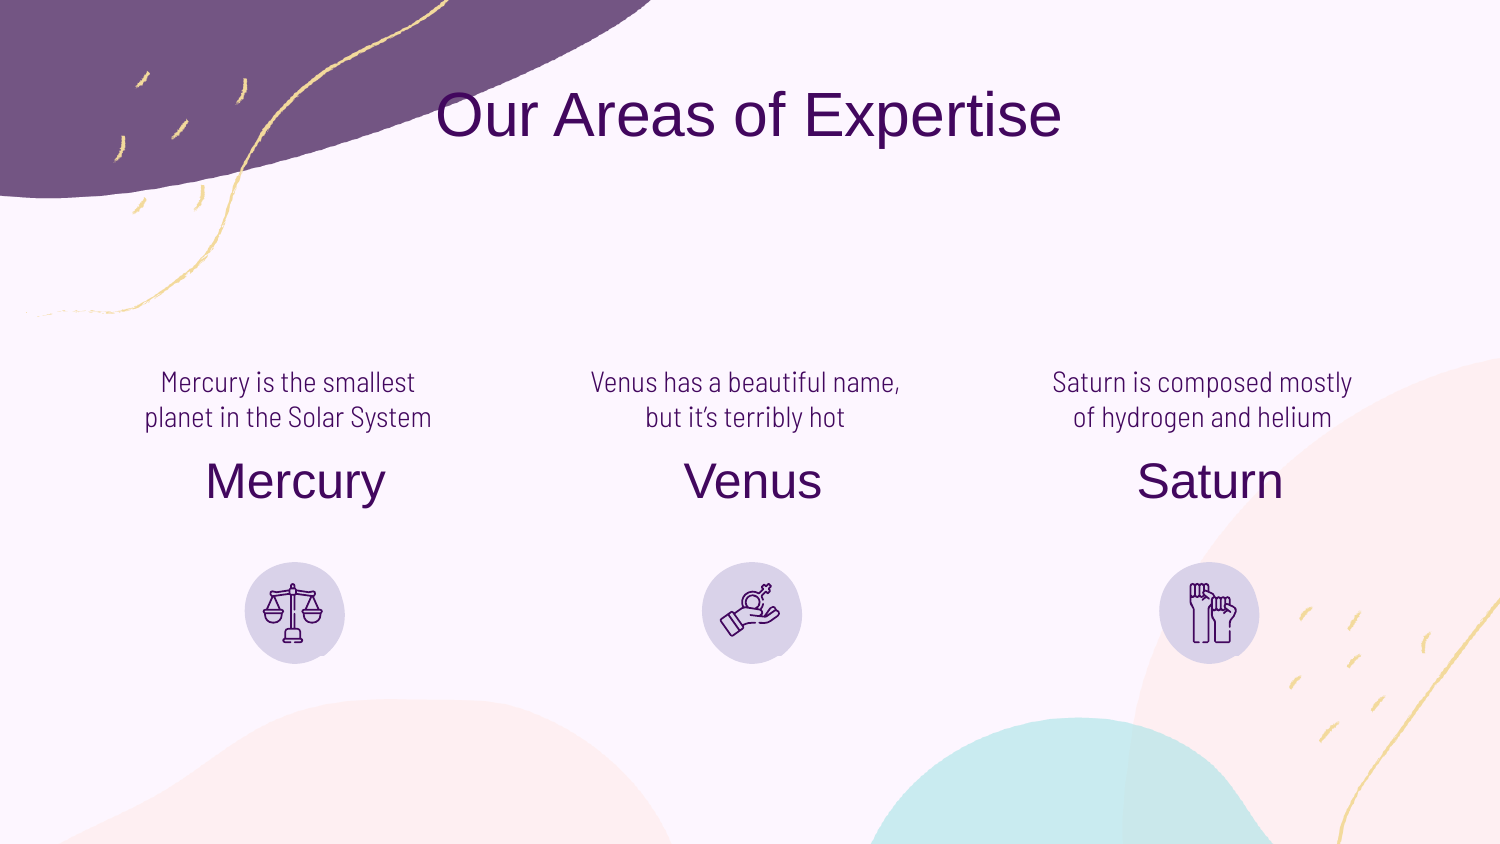

Our Areas of Expertise

Mercury is the smallest planet in the Solar System
Venus has a beautiful name, but it’s terribly hot
Saturn is composed mostly of hydrogen and helium
# Mercury
Venus
Saturn